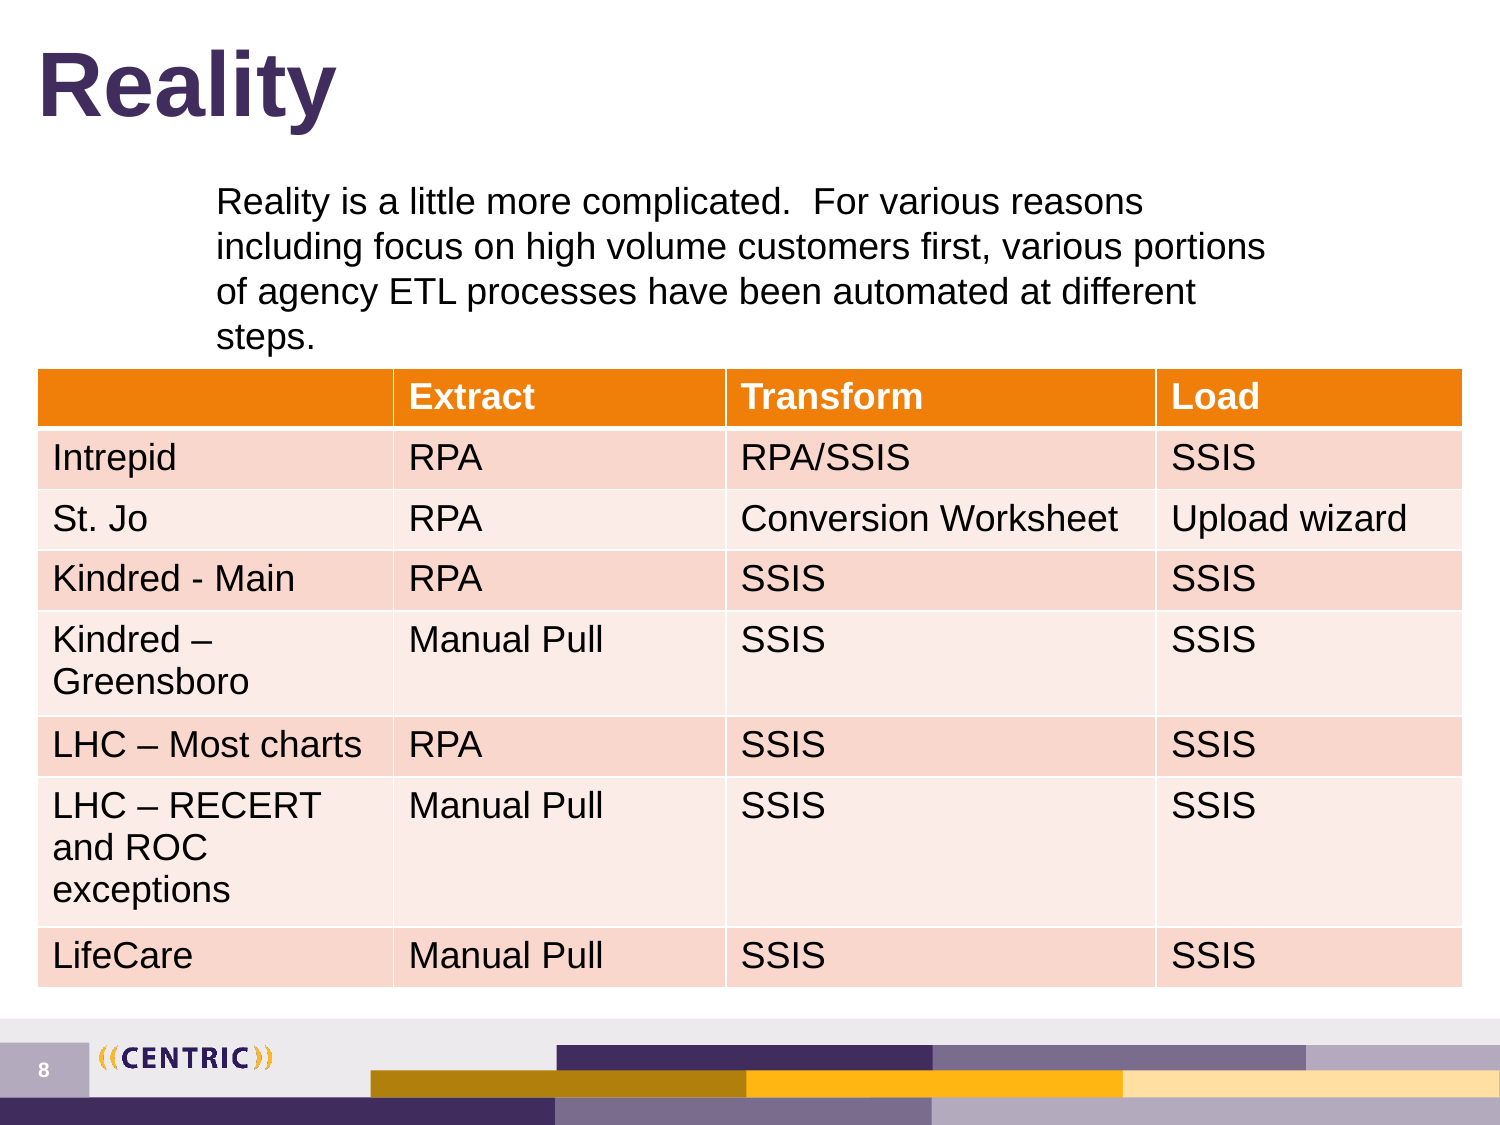

# Reality
Reality is a little more complicated.  For various reasons including focus on high volume customers first, various portions of agency ETL processes have been automated at different steps.
|  | Extract | Transform | Load |
| --- | --- | --- | --- |
| Intrepid | RPA | RPA/SSIS | SSIS |
| St. Jo | RPA | Conversion Worksheet | Upload wizard |
| Kindred - Main | RPA | SSIS | SSIS |
| Kindred – Greensboro | Manual Pull | SSIS | SSIS |
| LHC – Most charts | RPA | SSIS | SSIS |
| LHC – RECERT and ROC exceptions | Manual Pull | SSIS | SSIS |
| LifeCare | Manual Pull | SSIS | SSIS |
8